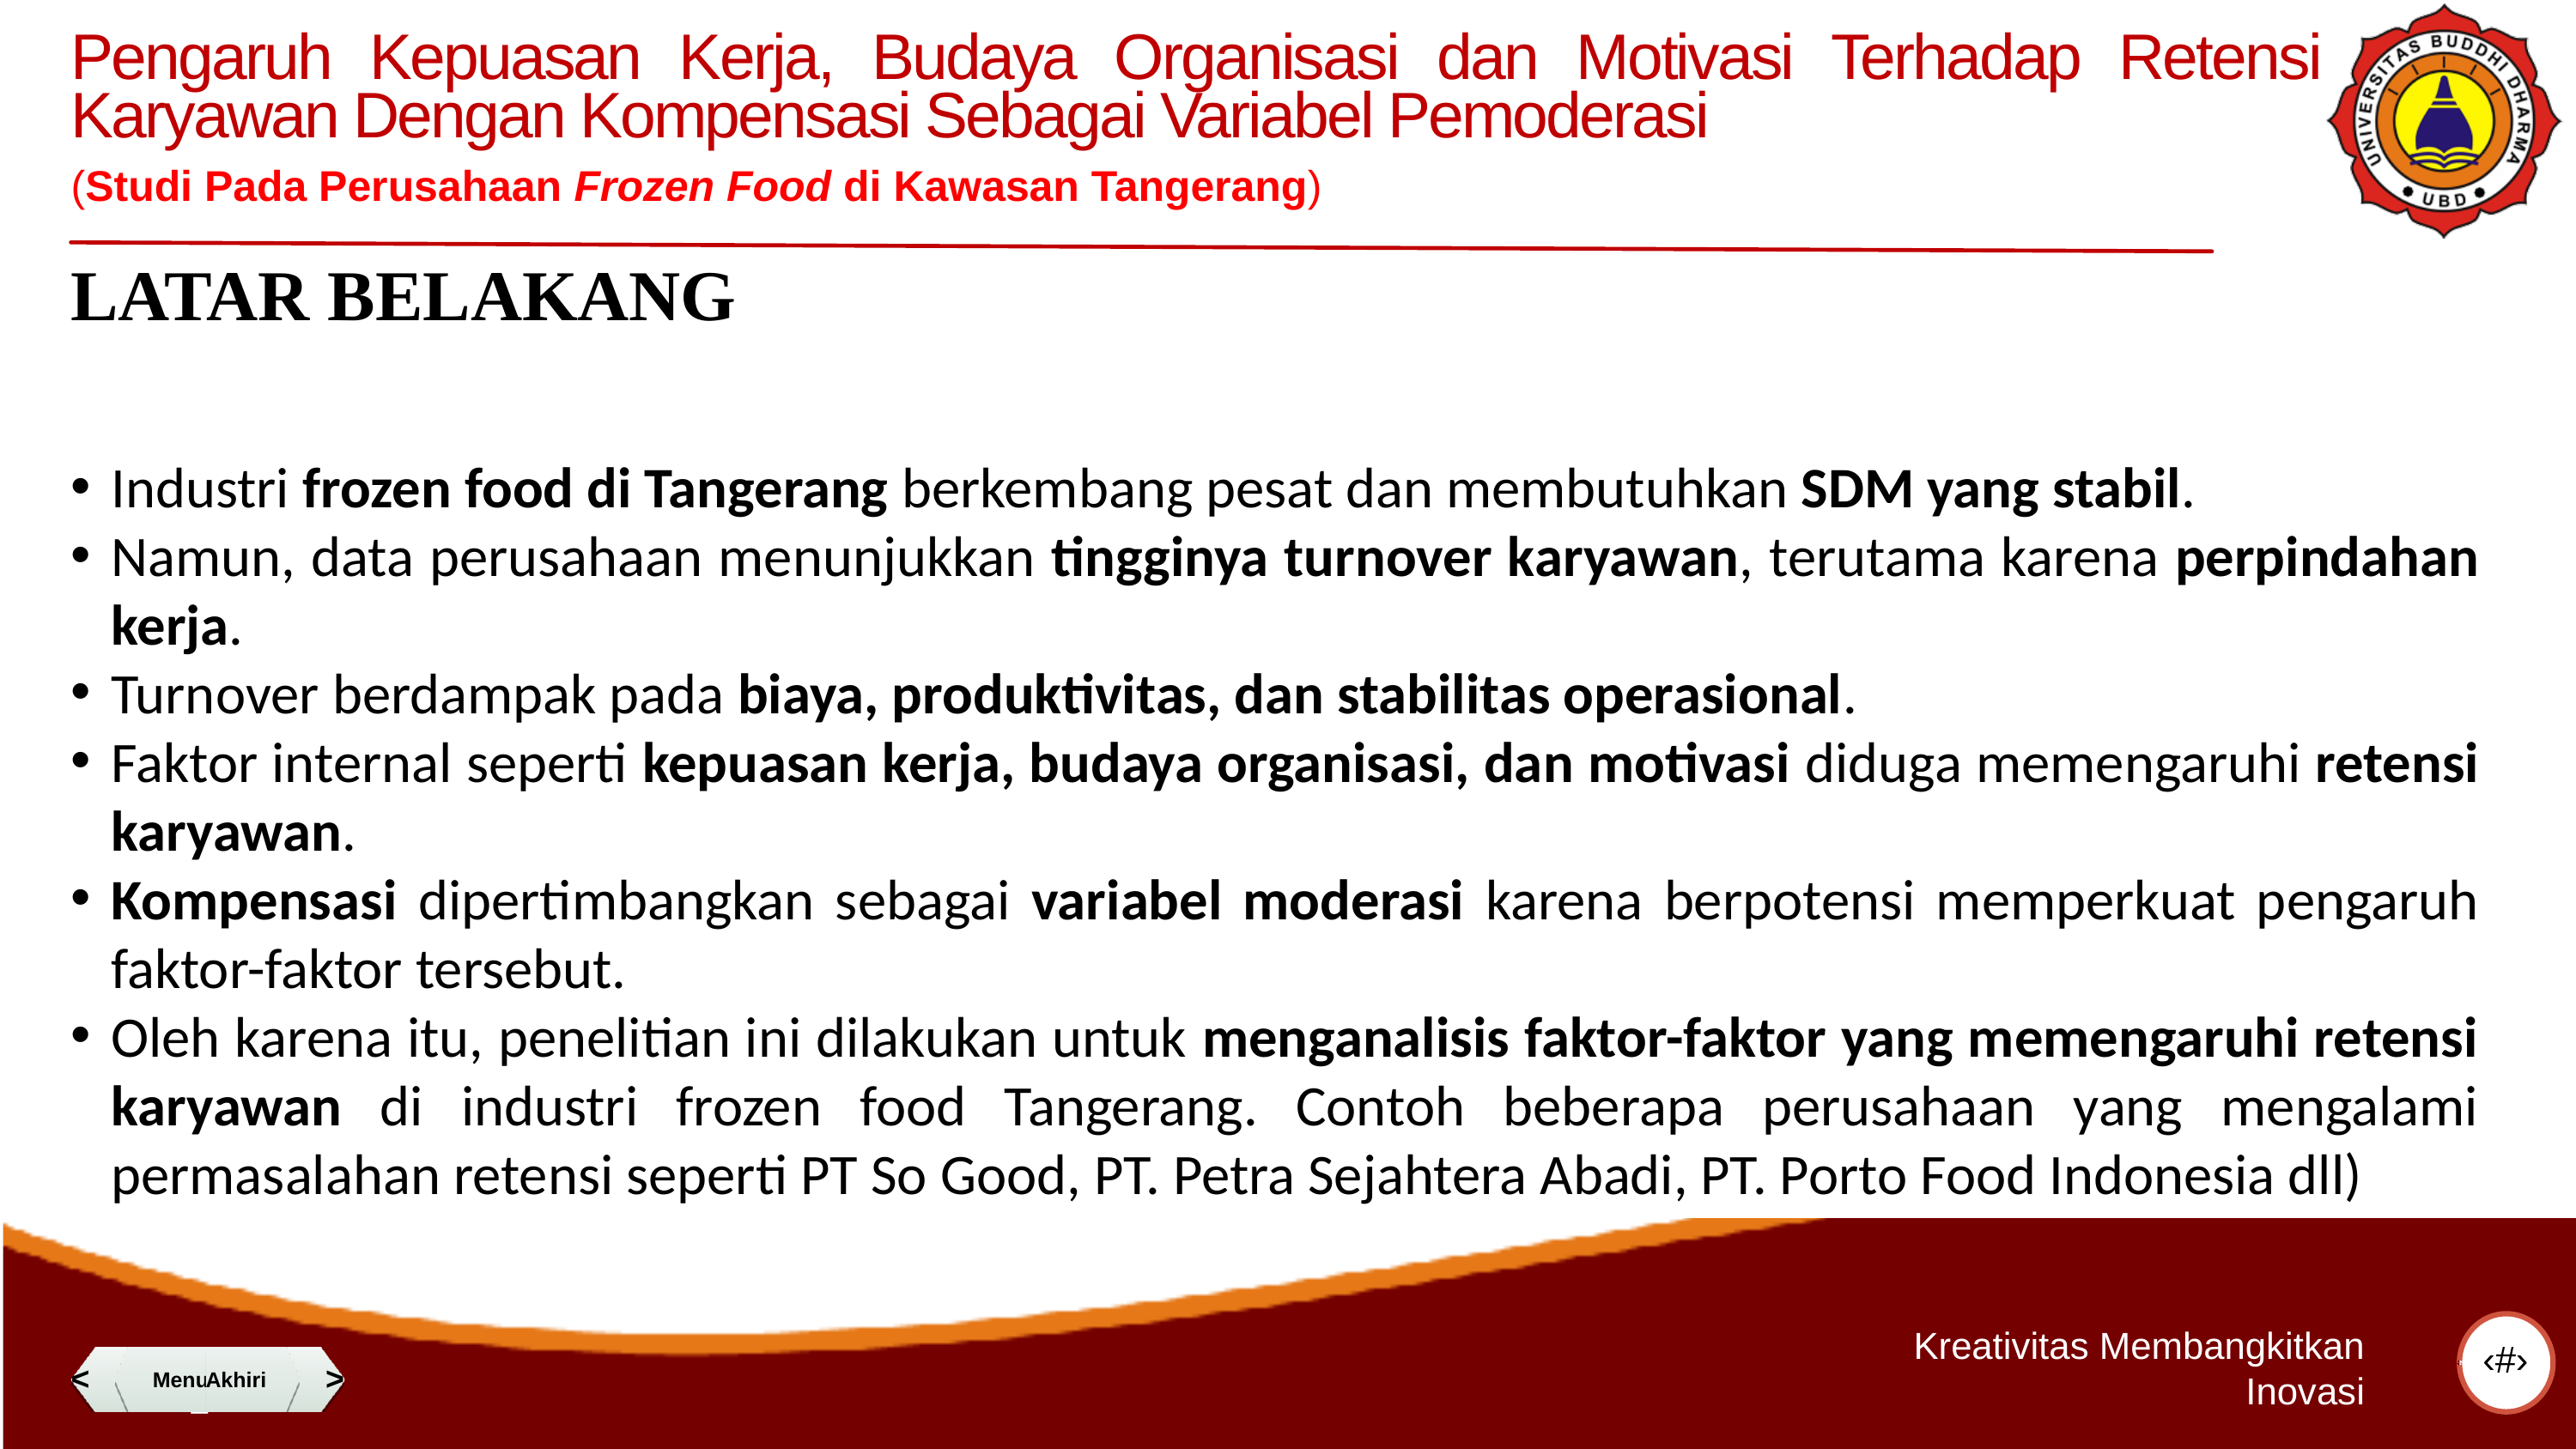

Pengaruh Kepuasan Kerja, Budaya Organisasi dan Motivasi Terhadap Retensi Karyawan Dengan Kompensasi Sebagai Variabel Pemoderasi
(Studi Pada Perusahaan Frozen Food di Kawasan Tangerang)

LATAR BELAKANG

Industri frozen food di Tangerang berkembang pesat dan membutuhkan SDM yang stabil.
Namun, data perusahaan menunjukkan tingginya turnover karyawan, terutama karena perpindahan kerja.
Turnover berdampak pada biaya, produktivitas, dan stabilitas operasional.
Faktor internal seperti kepuasan kerja, budaya organisasi, dan motivasi diduga memengaruhi retensi karyawan.
Kompensasi dipertimbangkan sebagai variabel moderasi karena berpotensi memperkuat pengaruh faktor-faktor tersebut.
Oleh karena itu, penelitian ini dilakukan untuk menganalisis faktor-faktor yang memengaruhi retensi karyawan di industri frozen food Tangerang. Contoh beberapa perusahaan yang mengalami permasalahan retensi seperti PT So Good, PT. Petra Sejahtera Abadi, PT. Porto Food Indonesia dll)

‹#›

Kreativitas Membangkitkan Inovasi

<

Menu

Akhiri

>

@adt_lotus